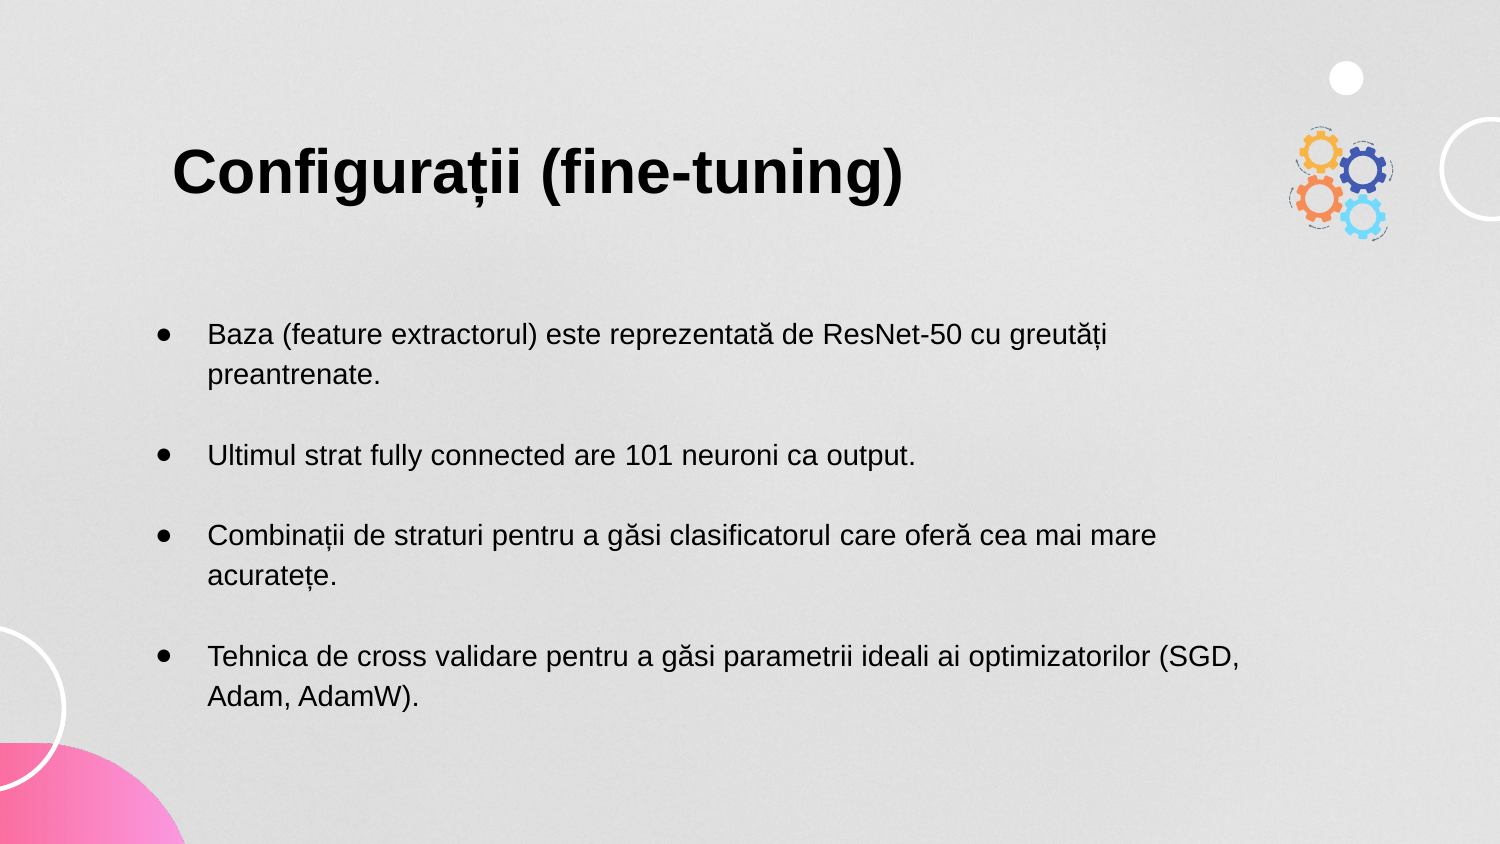

# Configurații (fine-tuning)

Baza (feature extractorul) este reprezentată de ResNet-50 cu greutăți preantrenate.

Ultimul strat fully connected are 101 neuroni ca output.

Combinații de straturi pentru a găsi clasificatorul care oferă cea mai mare acuratețe.

Tehnica de cross validare pentru a găsi parametrii ideali ai optimizatorilor (SGD, Adam, AdamW).